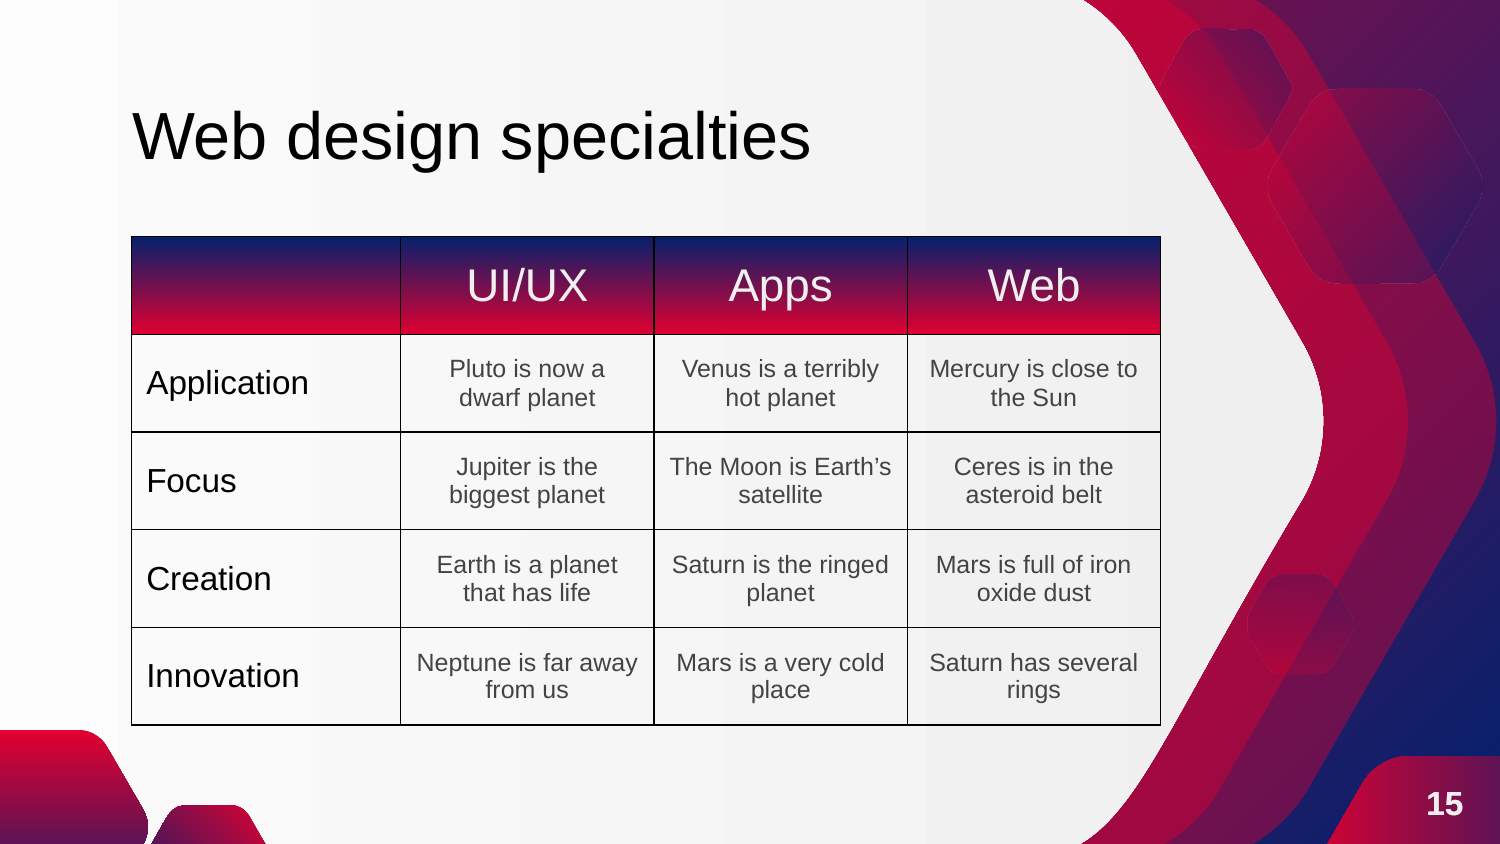

# Web design specialties
|  | UI/UX | Apps |  | Web |
| --- | --- | --- | --- | --- |
| Application | Pluto is now a dwarf planet | Venus is a terribly hot planet |  | Mercury is close to the Sun |
| Focus | Jupiter is the biggest planet | The Moon is Earth’s satellite |  | Ceres is in the asteroid belt |
| Creation | Earth is a planet that has life | Saturn is the ringed planet |  | Mars is full of iron oxide dust |
| Innovation | Neptune is far away from us | Mars is a very cold place |  | Saturn has several rings |
15
15